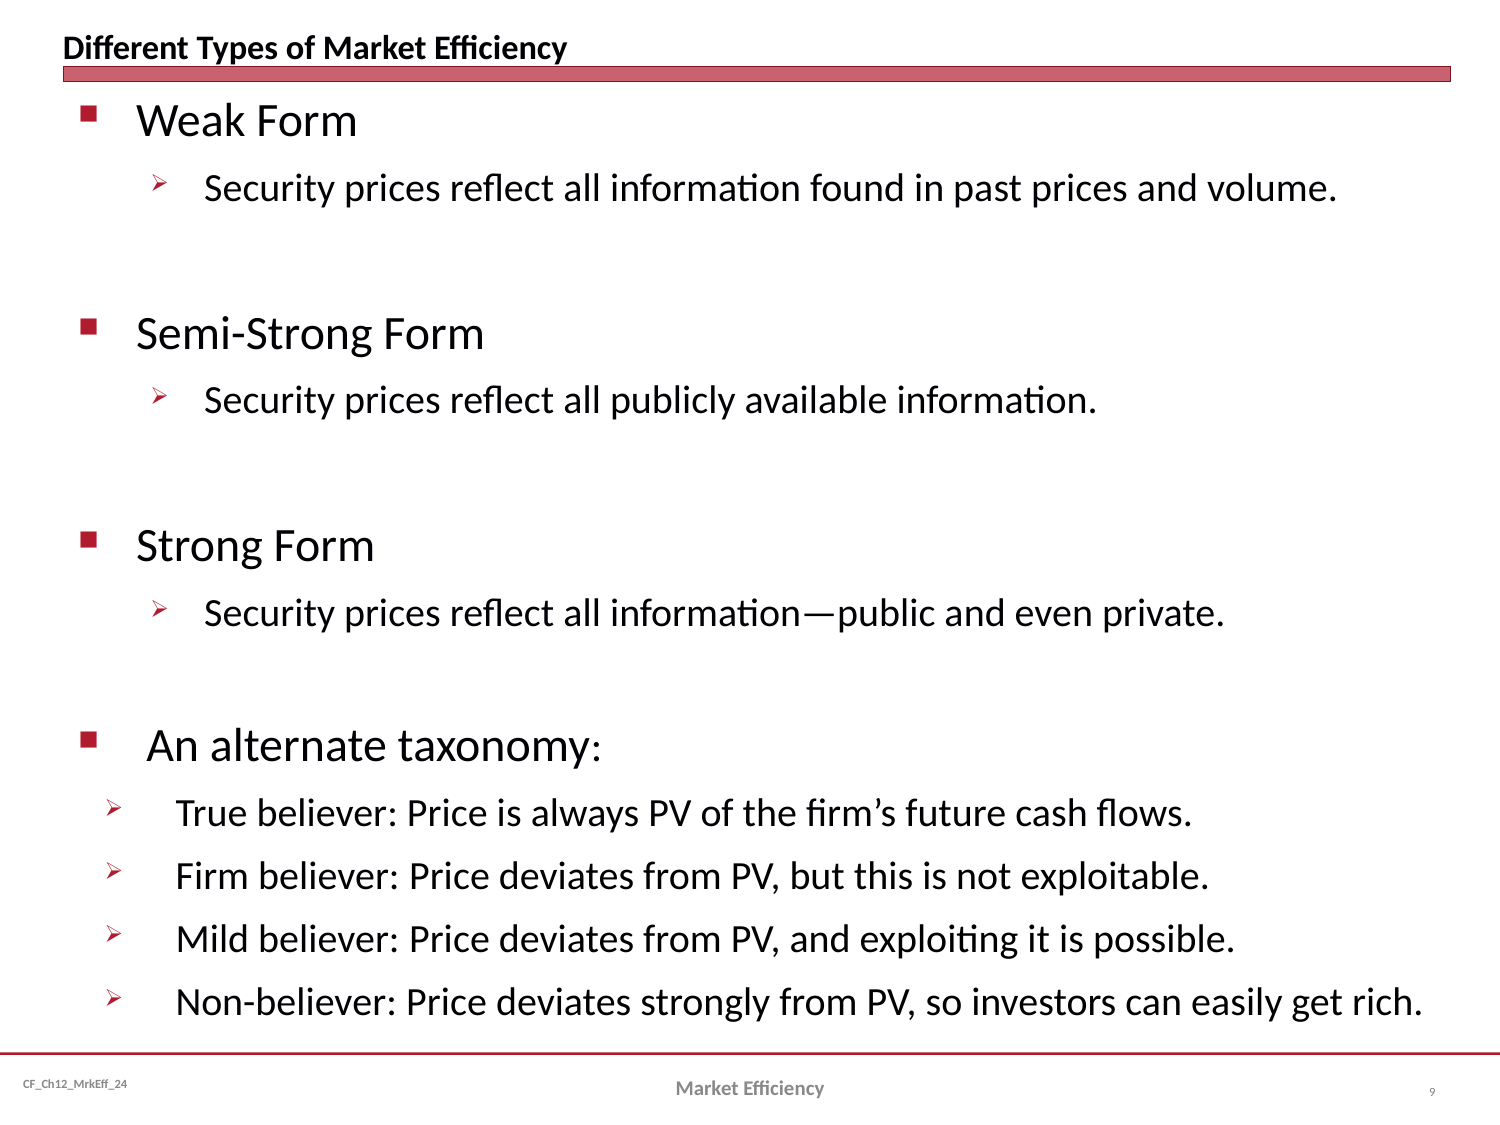

# Different Types of Market Efficiency
Weak Form
Security prices reflect all information found in past prices and volume.

Semi-Strong Form
Security prices reflect all publicly available information.

Strong Form
Security prices reflect all information—public and even private.

An alternate taxonomy:
True believer: Price is always PV of the firm’s future cash flows.
Firm believer: Price deviates from PV, but this is not exploitable.
Mild believer: Price deviates from PV, and exploiting it is possible.
Non-believer: Price deviates strongly from PV, so investors can easily get rich.

Market Efficiency
9